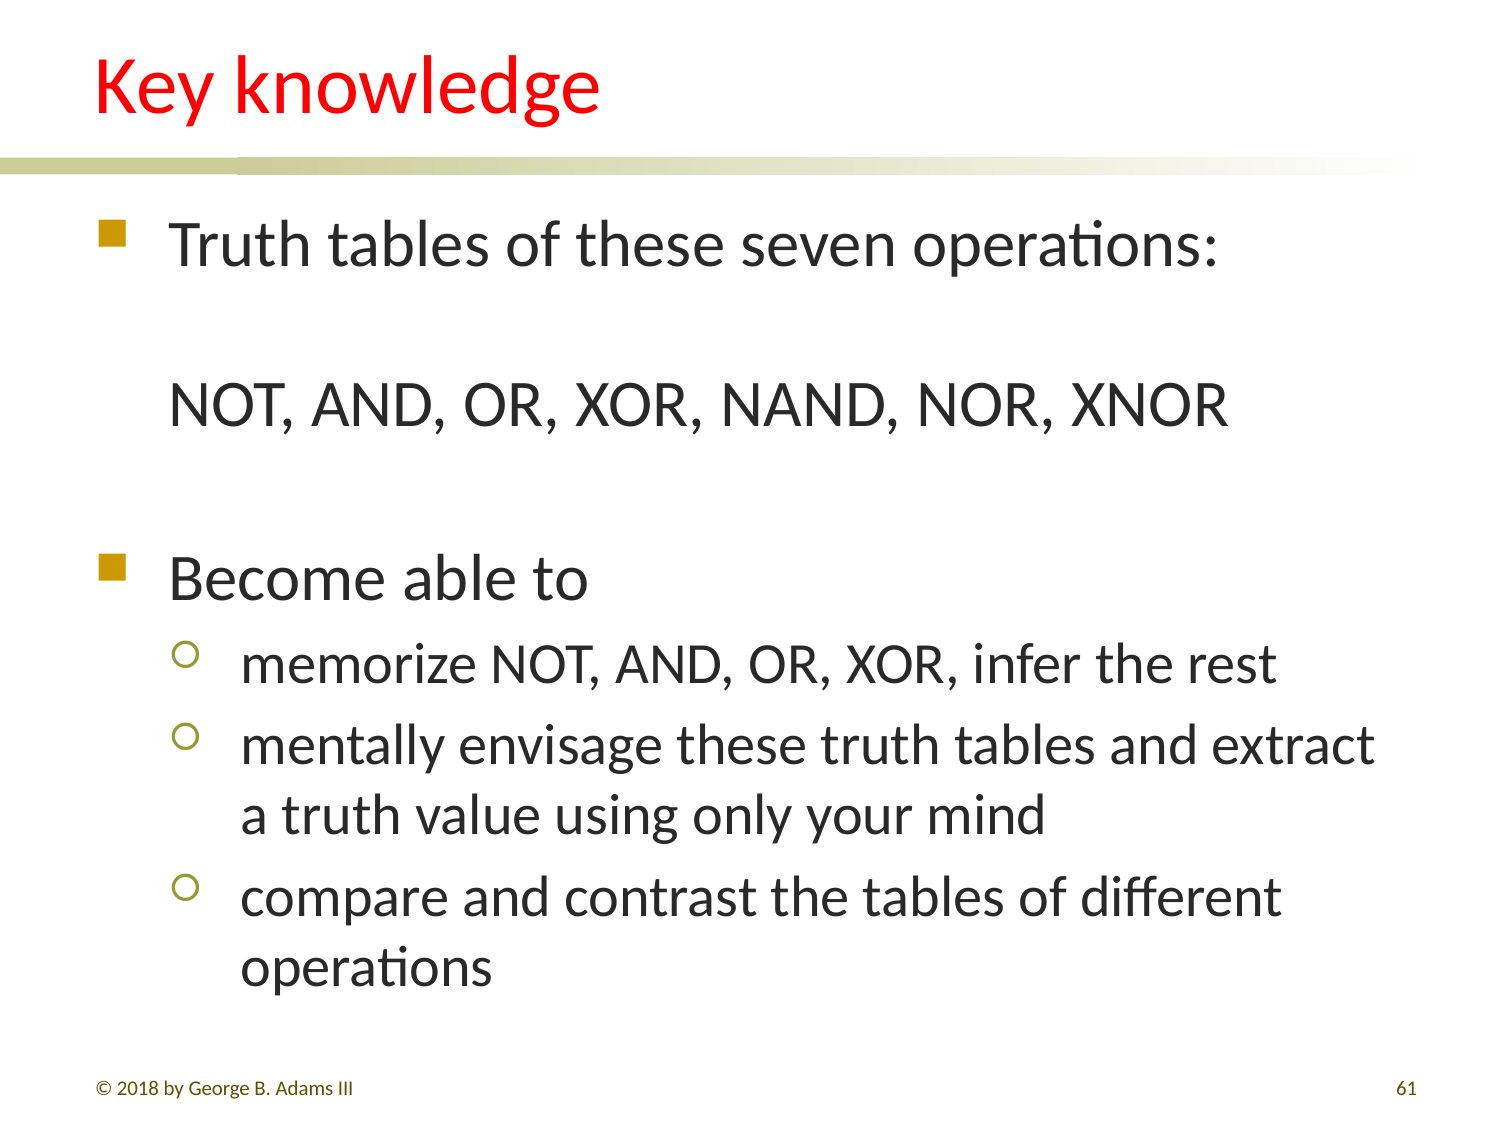

# Key knowledge
Truth tables of these seven operations:
NOT, AND, OR, XOR, NAND, NOR, XNOR
Become able to
memorize NOT, AND, OR, XOR, infer the rest
mentally envisage these truth tables and extract a truth value using only your mind
compare and contrast the tables of different operations

© 2018 by George B. Adams III
61